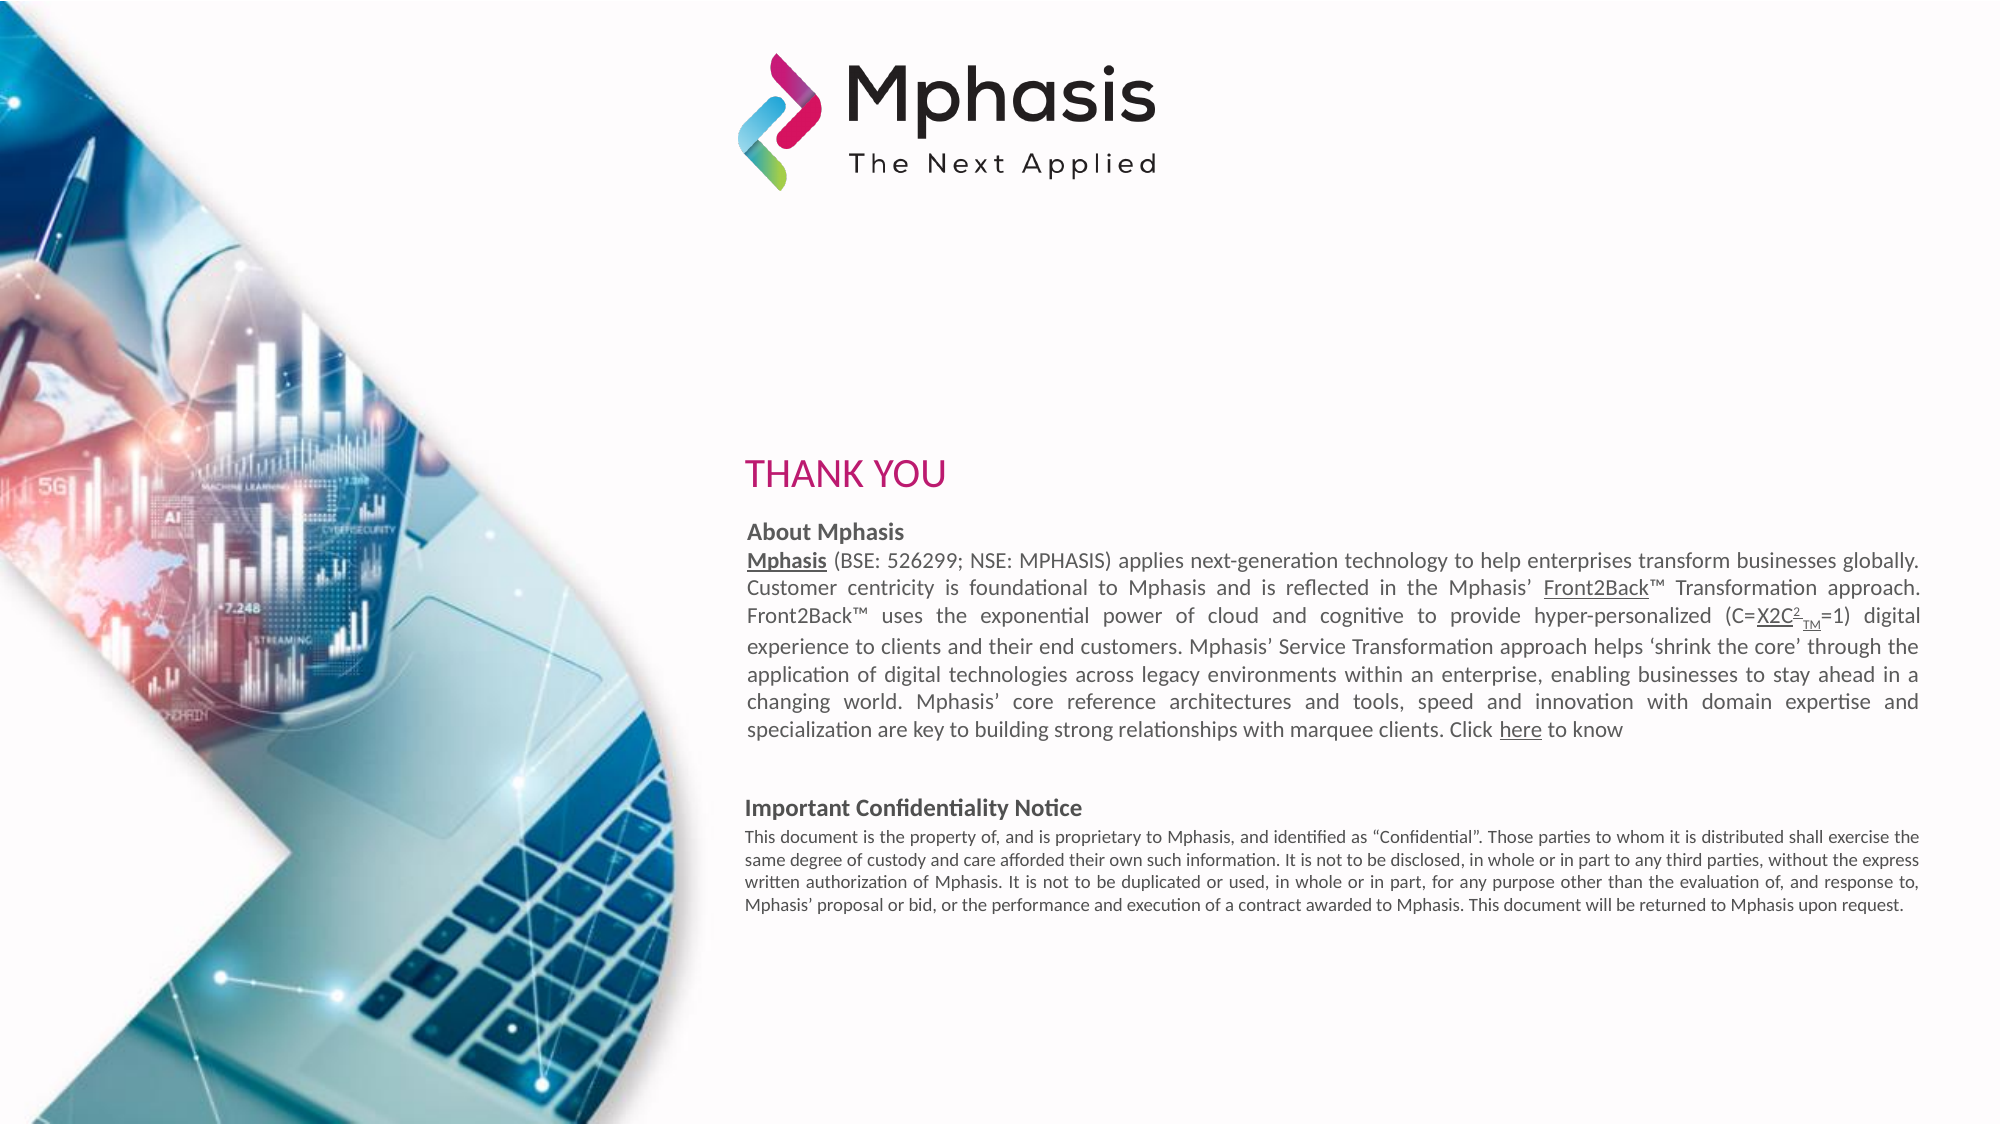

About Mphasis
Mphasis (BSE: 526299; NSE: MPHASIS) applies next-generation technology to help enterprises transform businesses globally. Customer centricity is foundational to Mphasis and is reflected in the Mphasis’ Front2Back™ Transformation approach. Front2Back™ uses the exponential power of cloud and cognitive to provide hyper-personalized (C=X2C2 TM=1) digital experience to clients and their end customers. Mphasis’ Service Transformation approach helps ‘shrink the core’ through the application of digital technologies across legacy environments within an enterprise, enabling businesses to stay ahead in a changing world. Mphasis’ core reference architectures and tools, speed and innovation with domain expertise and specialization are key to building strong relationships with marquee clients. Click here to know